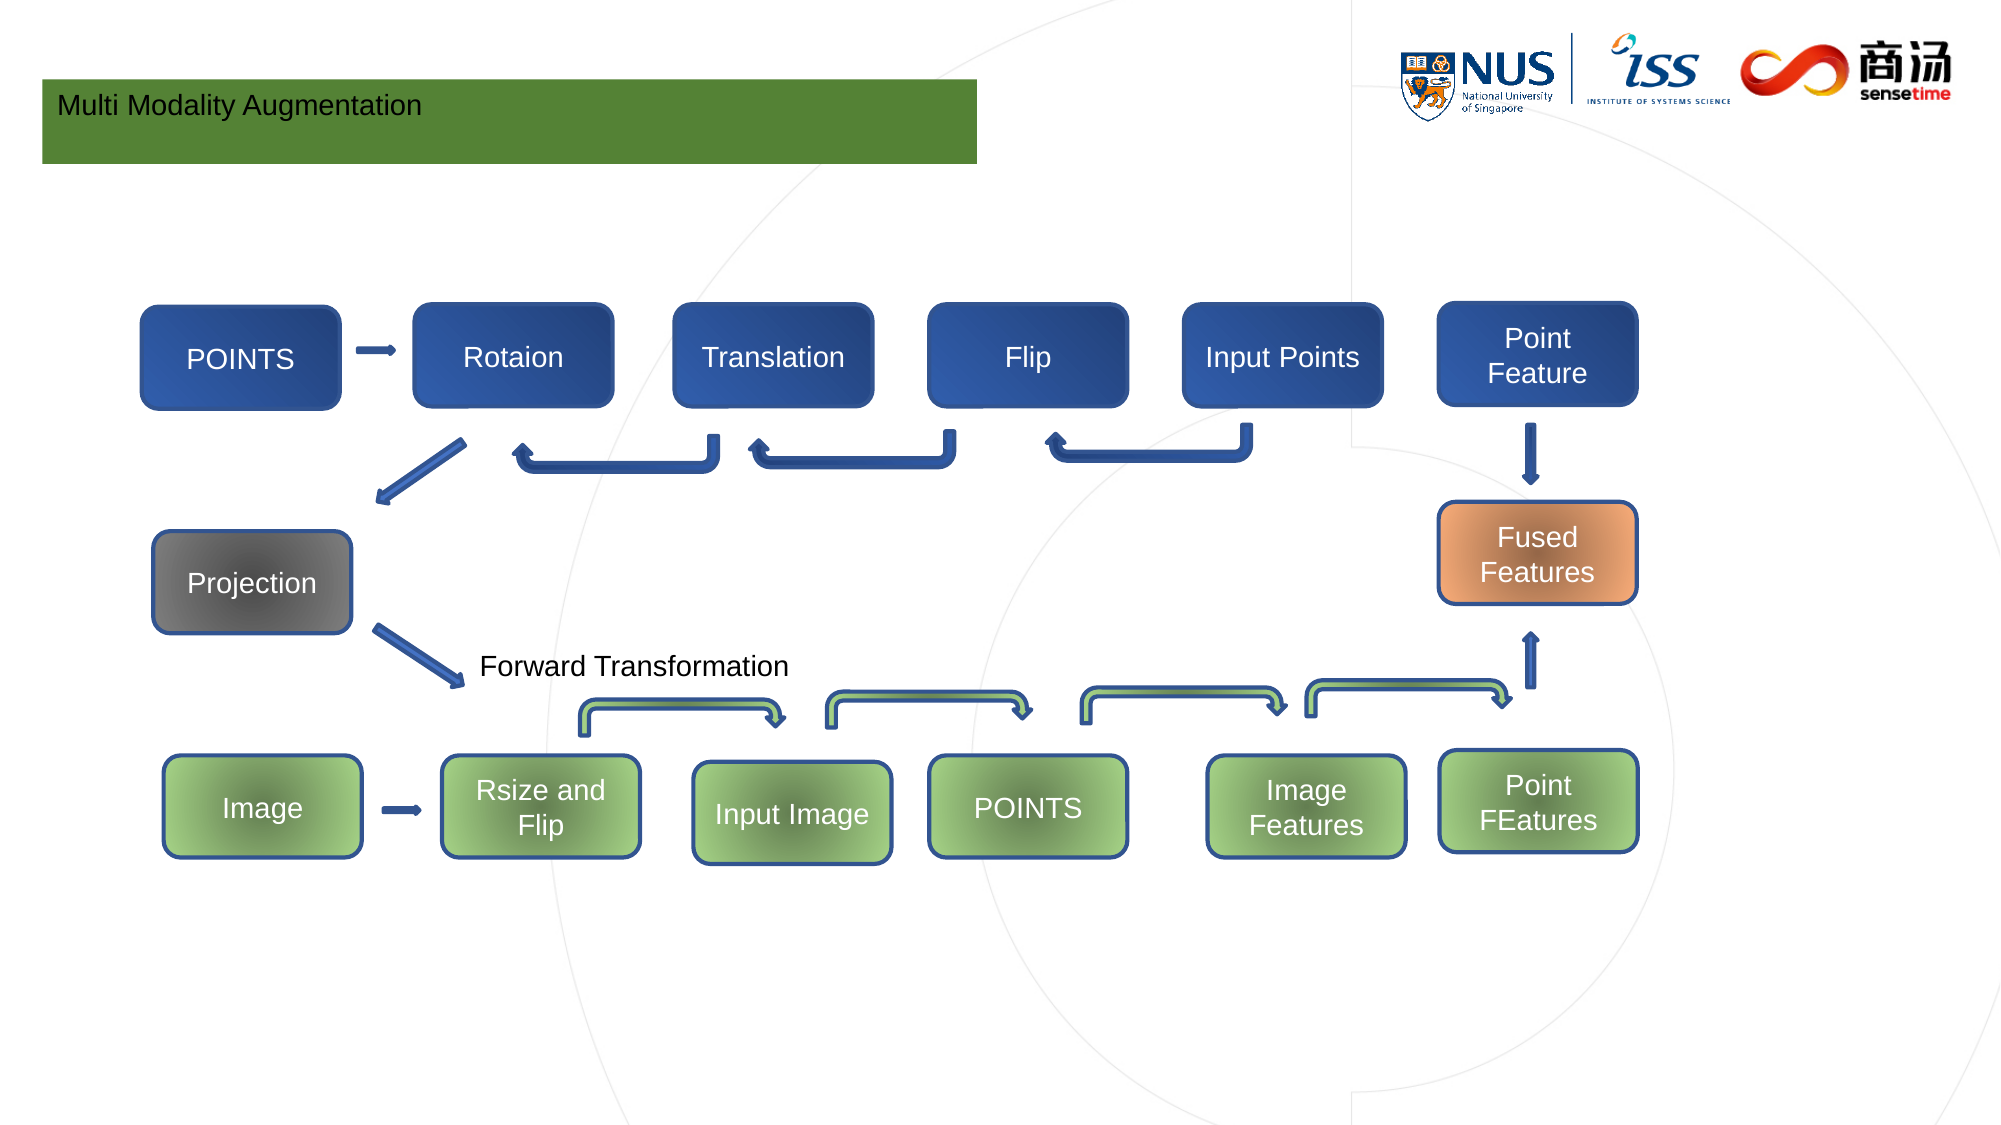

Multi Modality Augmentation

Point Feature
Flip
Input Points
Translation
Rotaion
POINTS

Fused Features
Projection

Forward Transformation

Point FEatures
Image
Rsize and Flip
Image Features
POINTS
Input Image